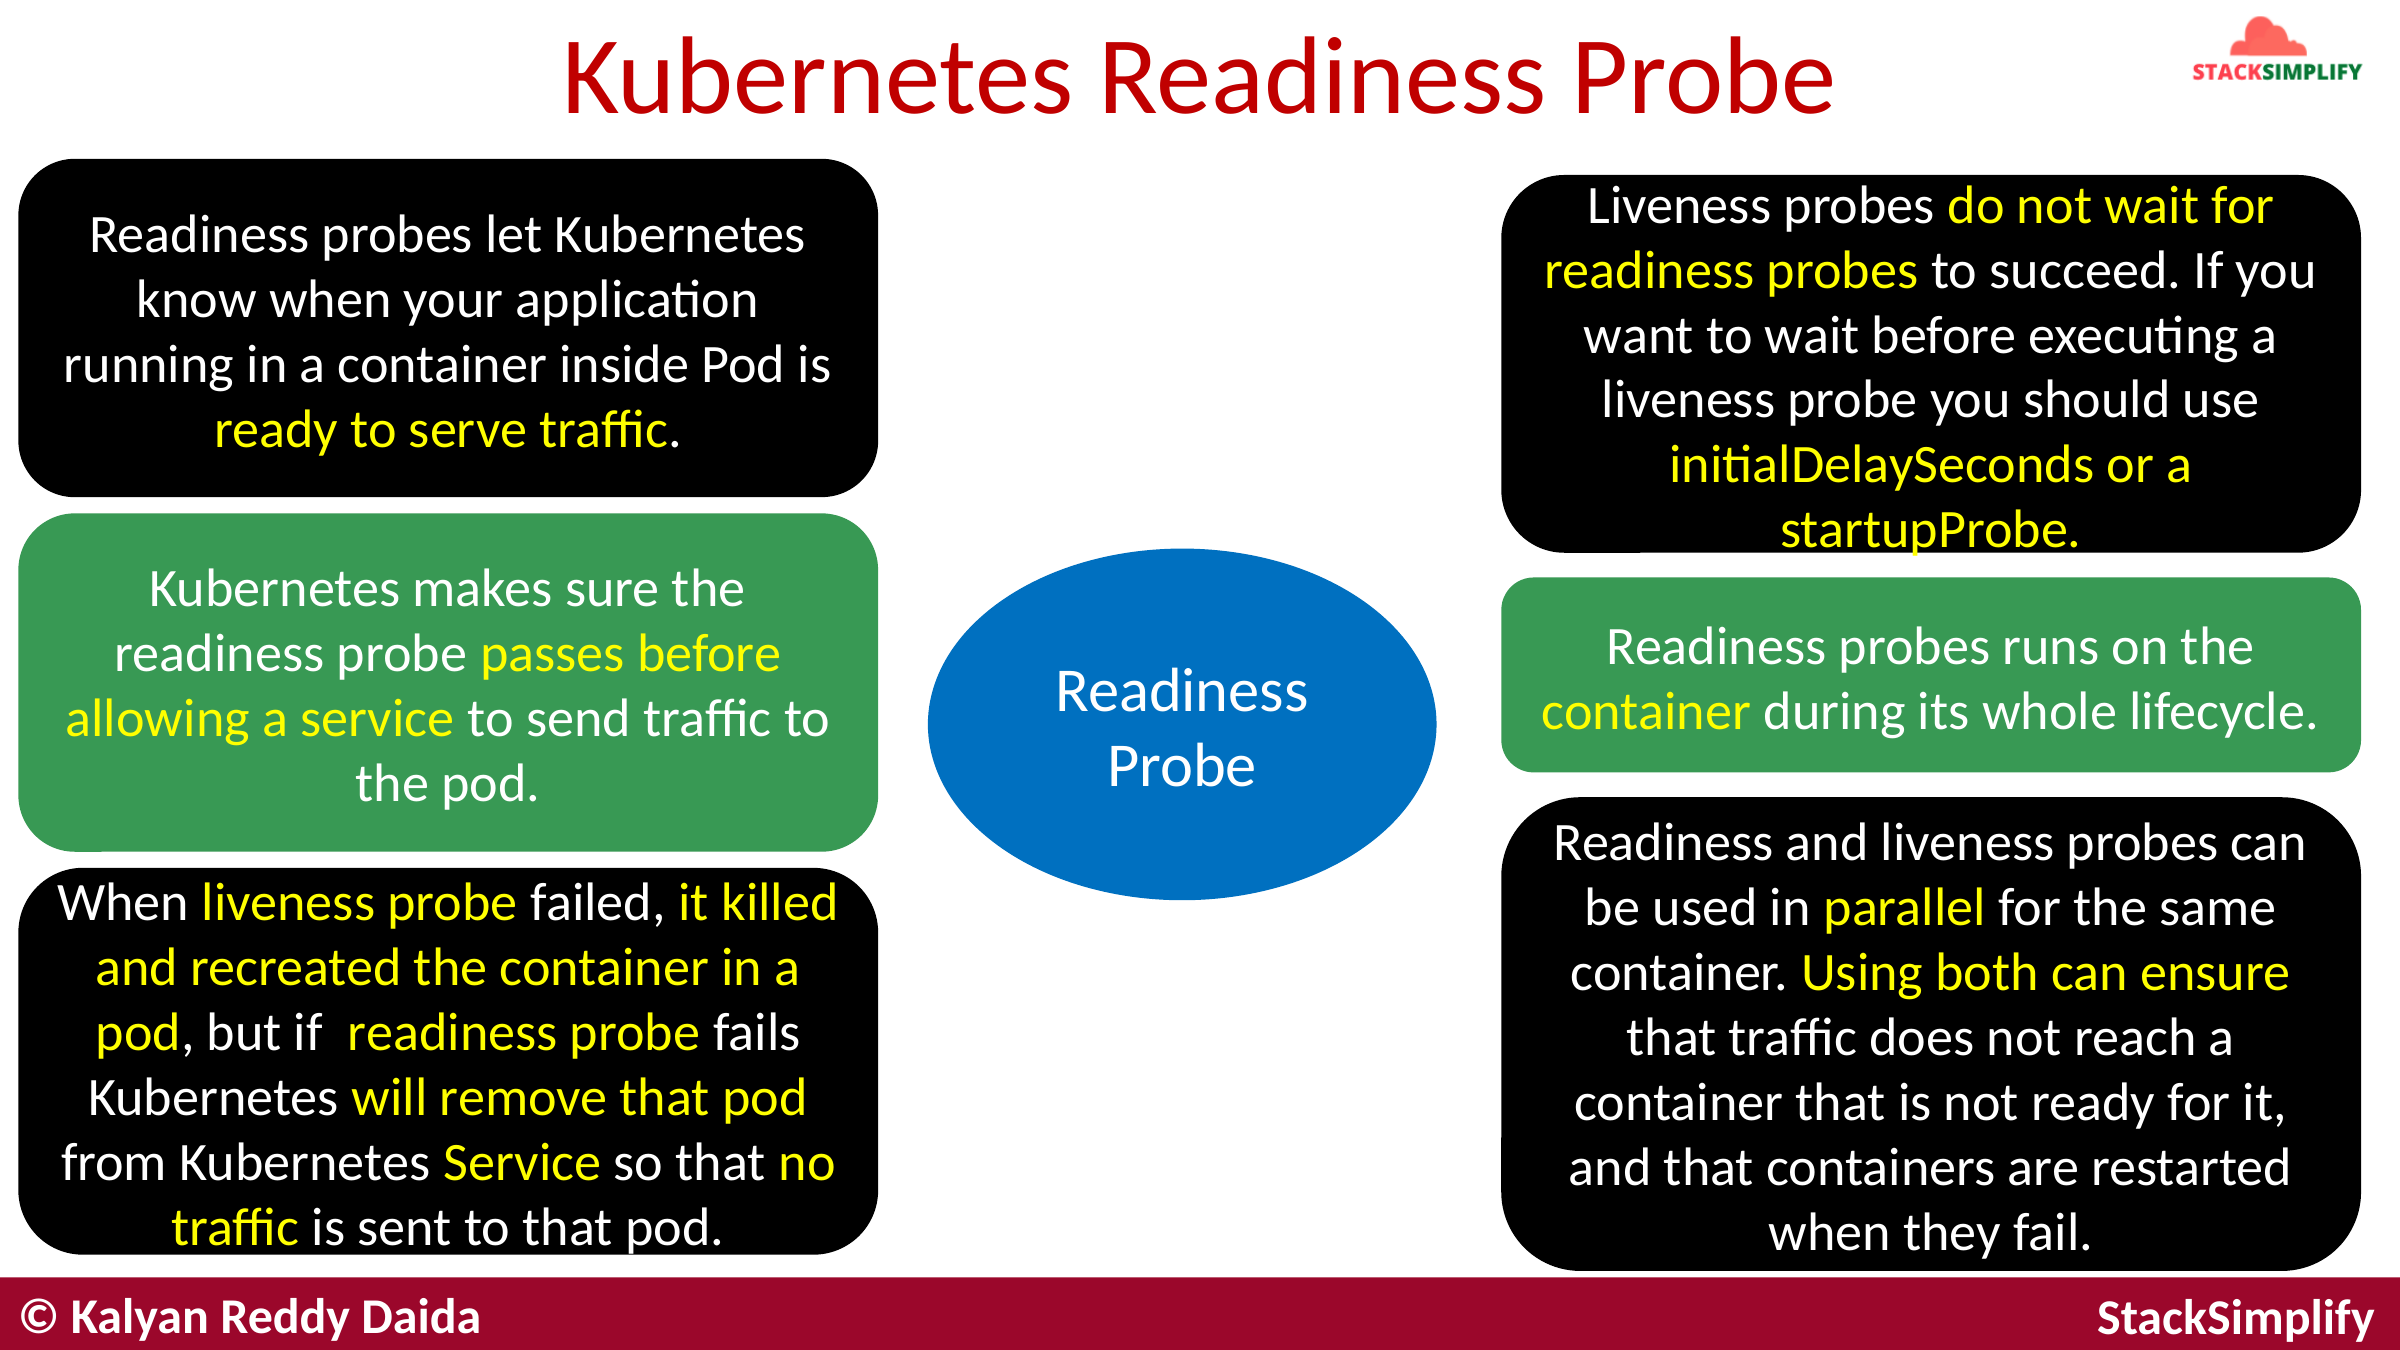

# Kubernetes Readiness Probe
Readiness probes let Kubernetes know when your application running in a container inside Pod is ready to serve traffic.
Liveness probes do not wait for readiness probes to succeed. If you want to wait before executing a liveness probe you should use initialDelaySeconds or a startupProbe.
Kubernetes makes sure the readiness probe passes before allowing a service to send traffic to the pod.
Readiness Probe
Readiness probes runs on the container during its whole lifecycle.
Readiness and liveness probes can be used in parallel for the same container. Using both can ensure that traffic does not reach a container that is not ready for it, and that containers are restarted when they fail.
When liveness probe failed, it killed and recreated the container in a pod, but if  readiness probe fails Kubernetes will remove that pod from Kubernetes Service so that no traffic is sent to that pod.
© Kalyan Reddy Daida